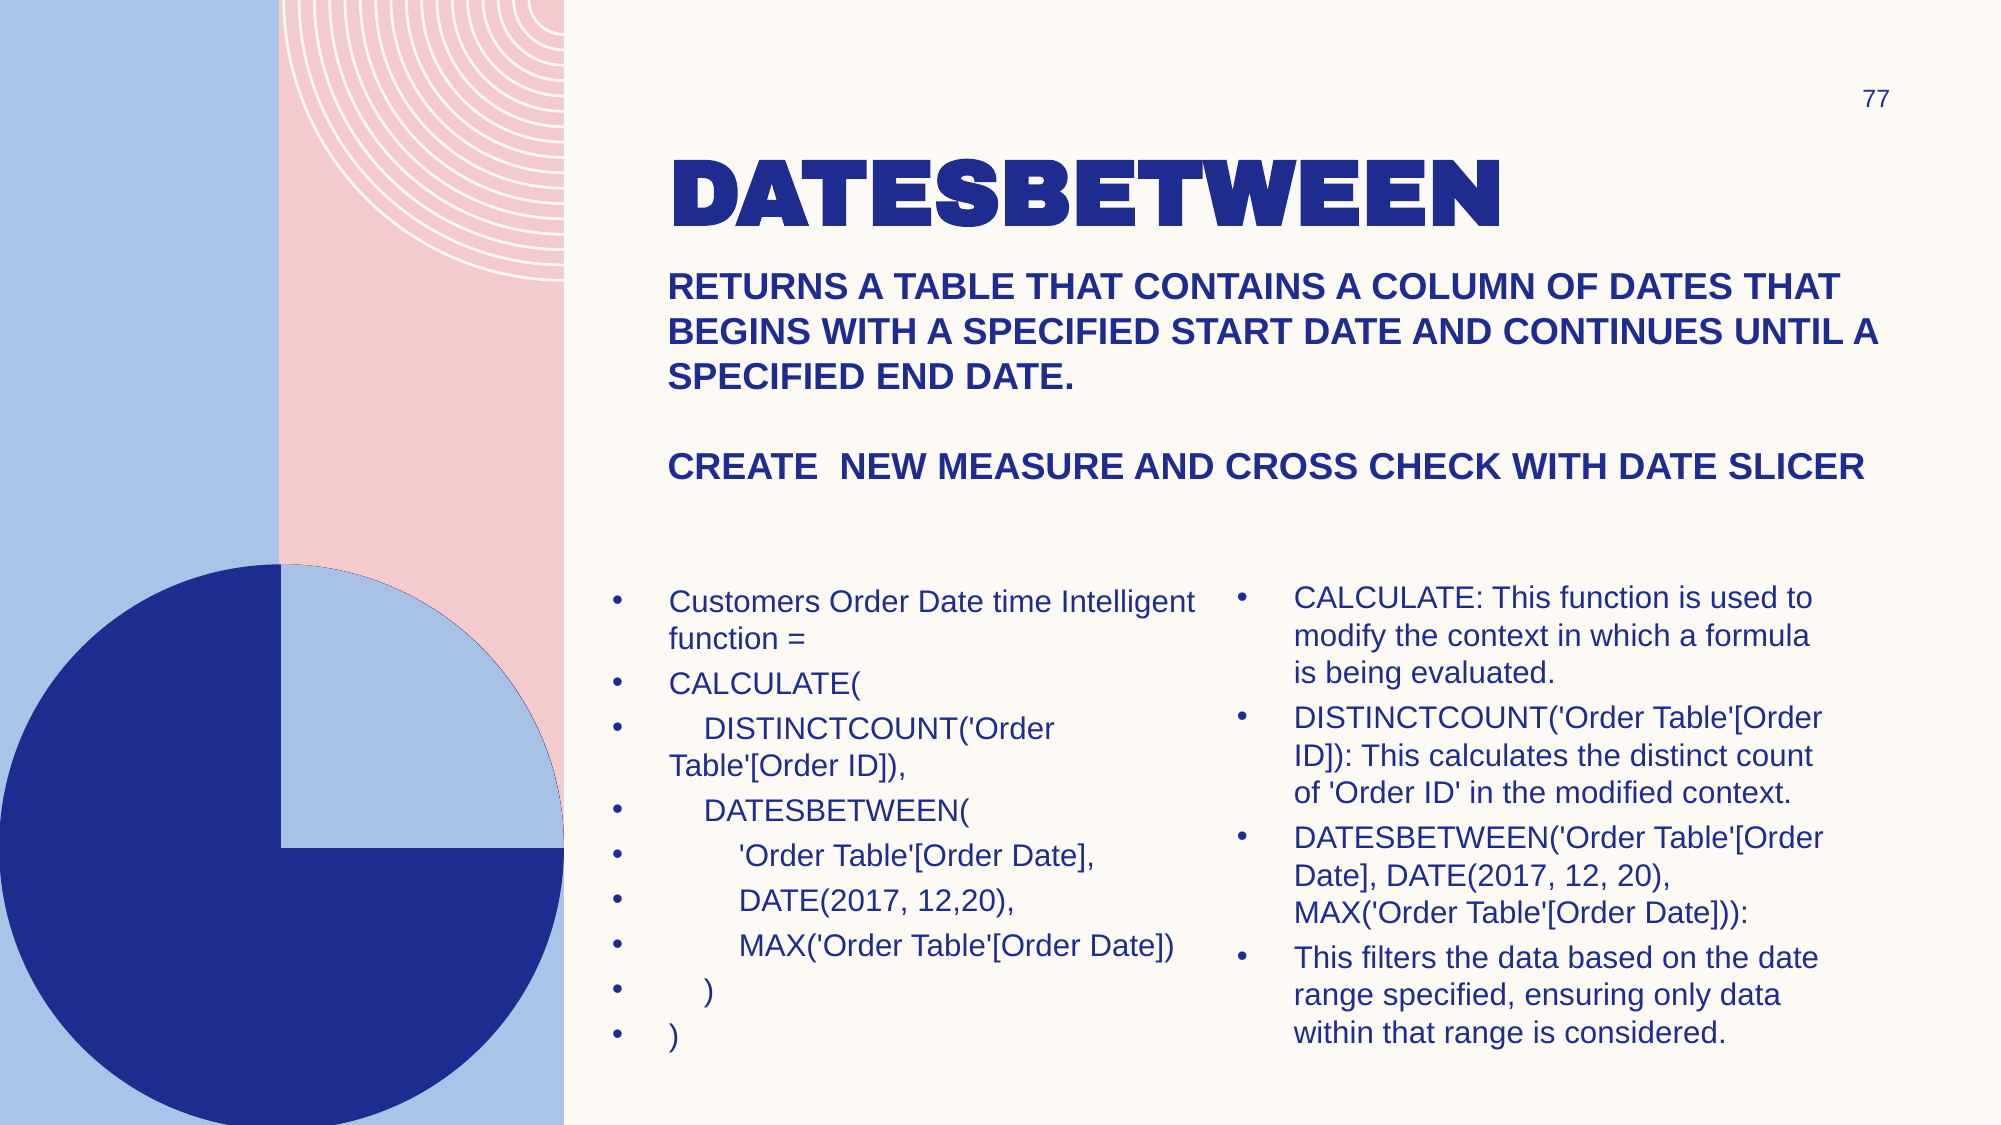

77
# DATESBETWEEN
Returns a table that contains a column of dates that
begins with a specified start date and continues until a specified end date.

Create  new measure and cross check with date slicer

CALCULATE: This function is used to modify the context in which a formula is being evaluated.
DISTINCTCOUNT('Order Table'[Order ID]): This calculates the distinct count of 'Order ID' in the modified context.
DATESBETWEEN('Order Table'[Order Date], DATE(2017, 12, 20), MAX('Order Table'[Order Date])):
This filters the data based on the date range specified, ensuring only data within that range is considered.
Customers Order Date time Intelligent function =
CALCULATE(
    DISTINCTCOUNT('Order Table'[Order ID]),
    DATESBETWEEN(
        'Order Table'[Order Date],
        DATE(2017, 12,20),
        MAX('Order Table'[Order Date])
    )
)